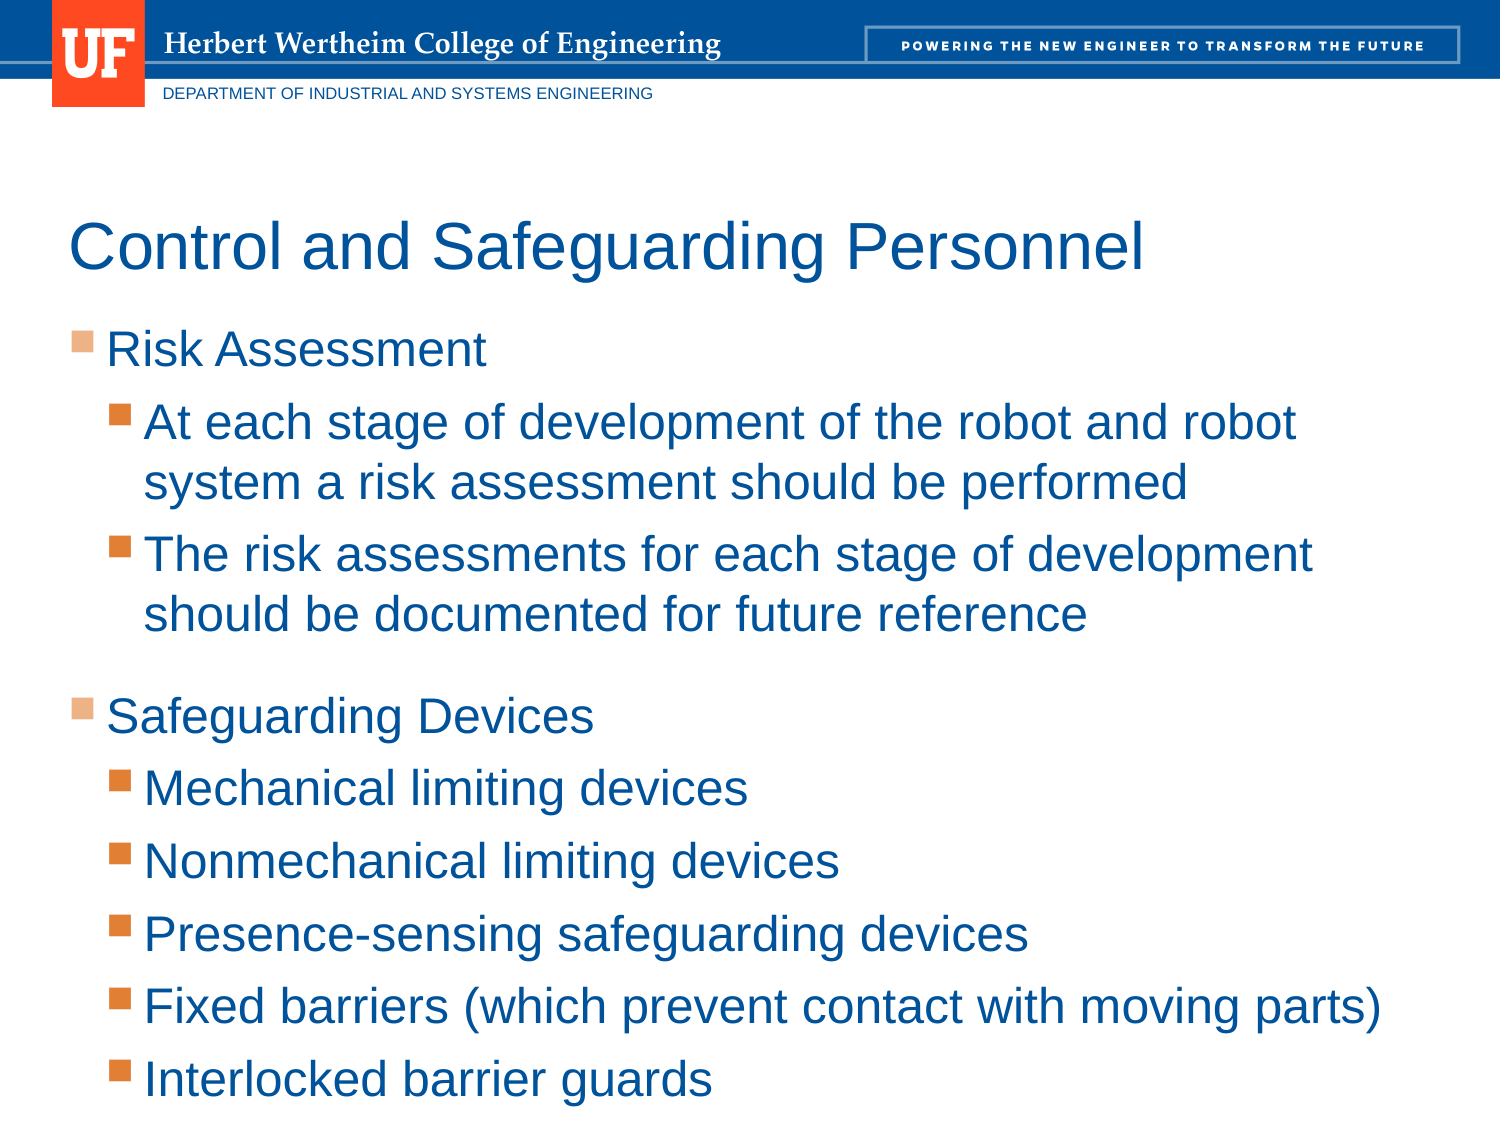

# Control and Safeguarding Personnel
Risk Assessment
At each stage of development of the robot and robot system a risk assessment should be performed
The risk assessments for each stage of development should be documented for future reference
Safeguarding Devices
Mechanical limiting devices
Nonmechanical limiting devices
Presence-sensing safeguarding devices
Fixed barriers (which prevent contact with moving parts)
Interlocked barrier guards